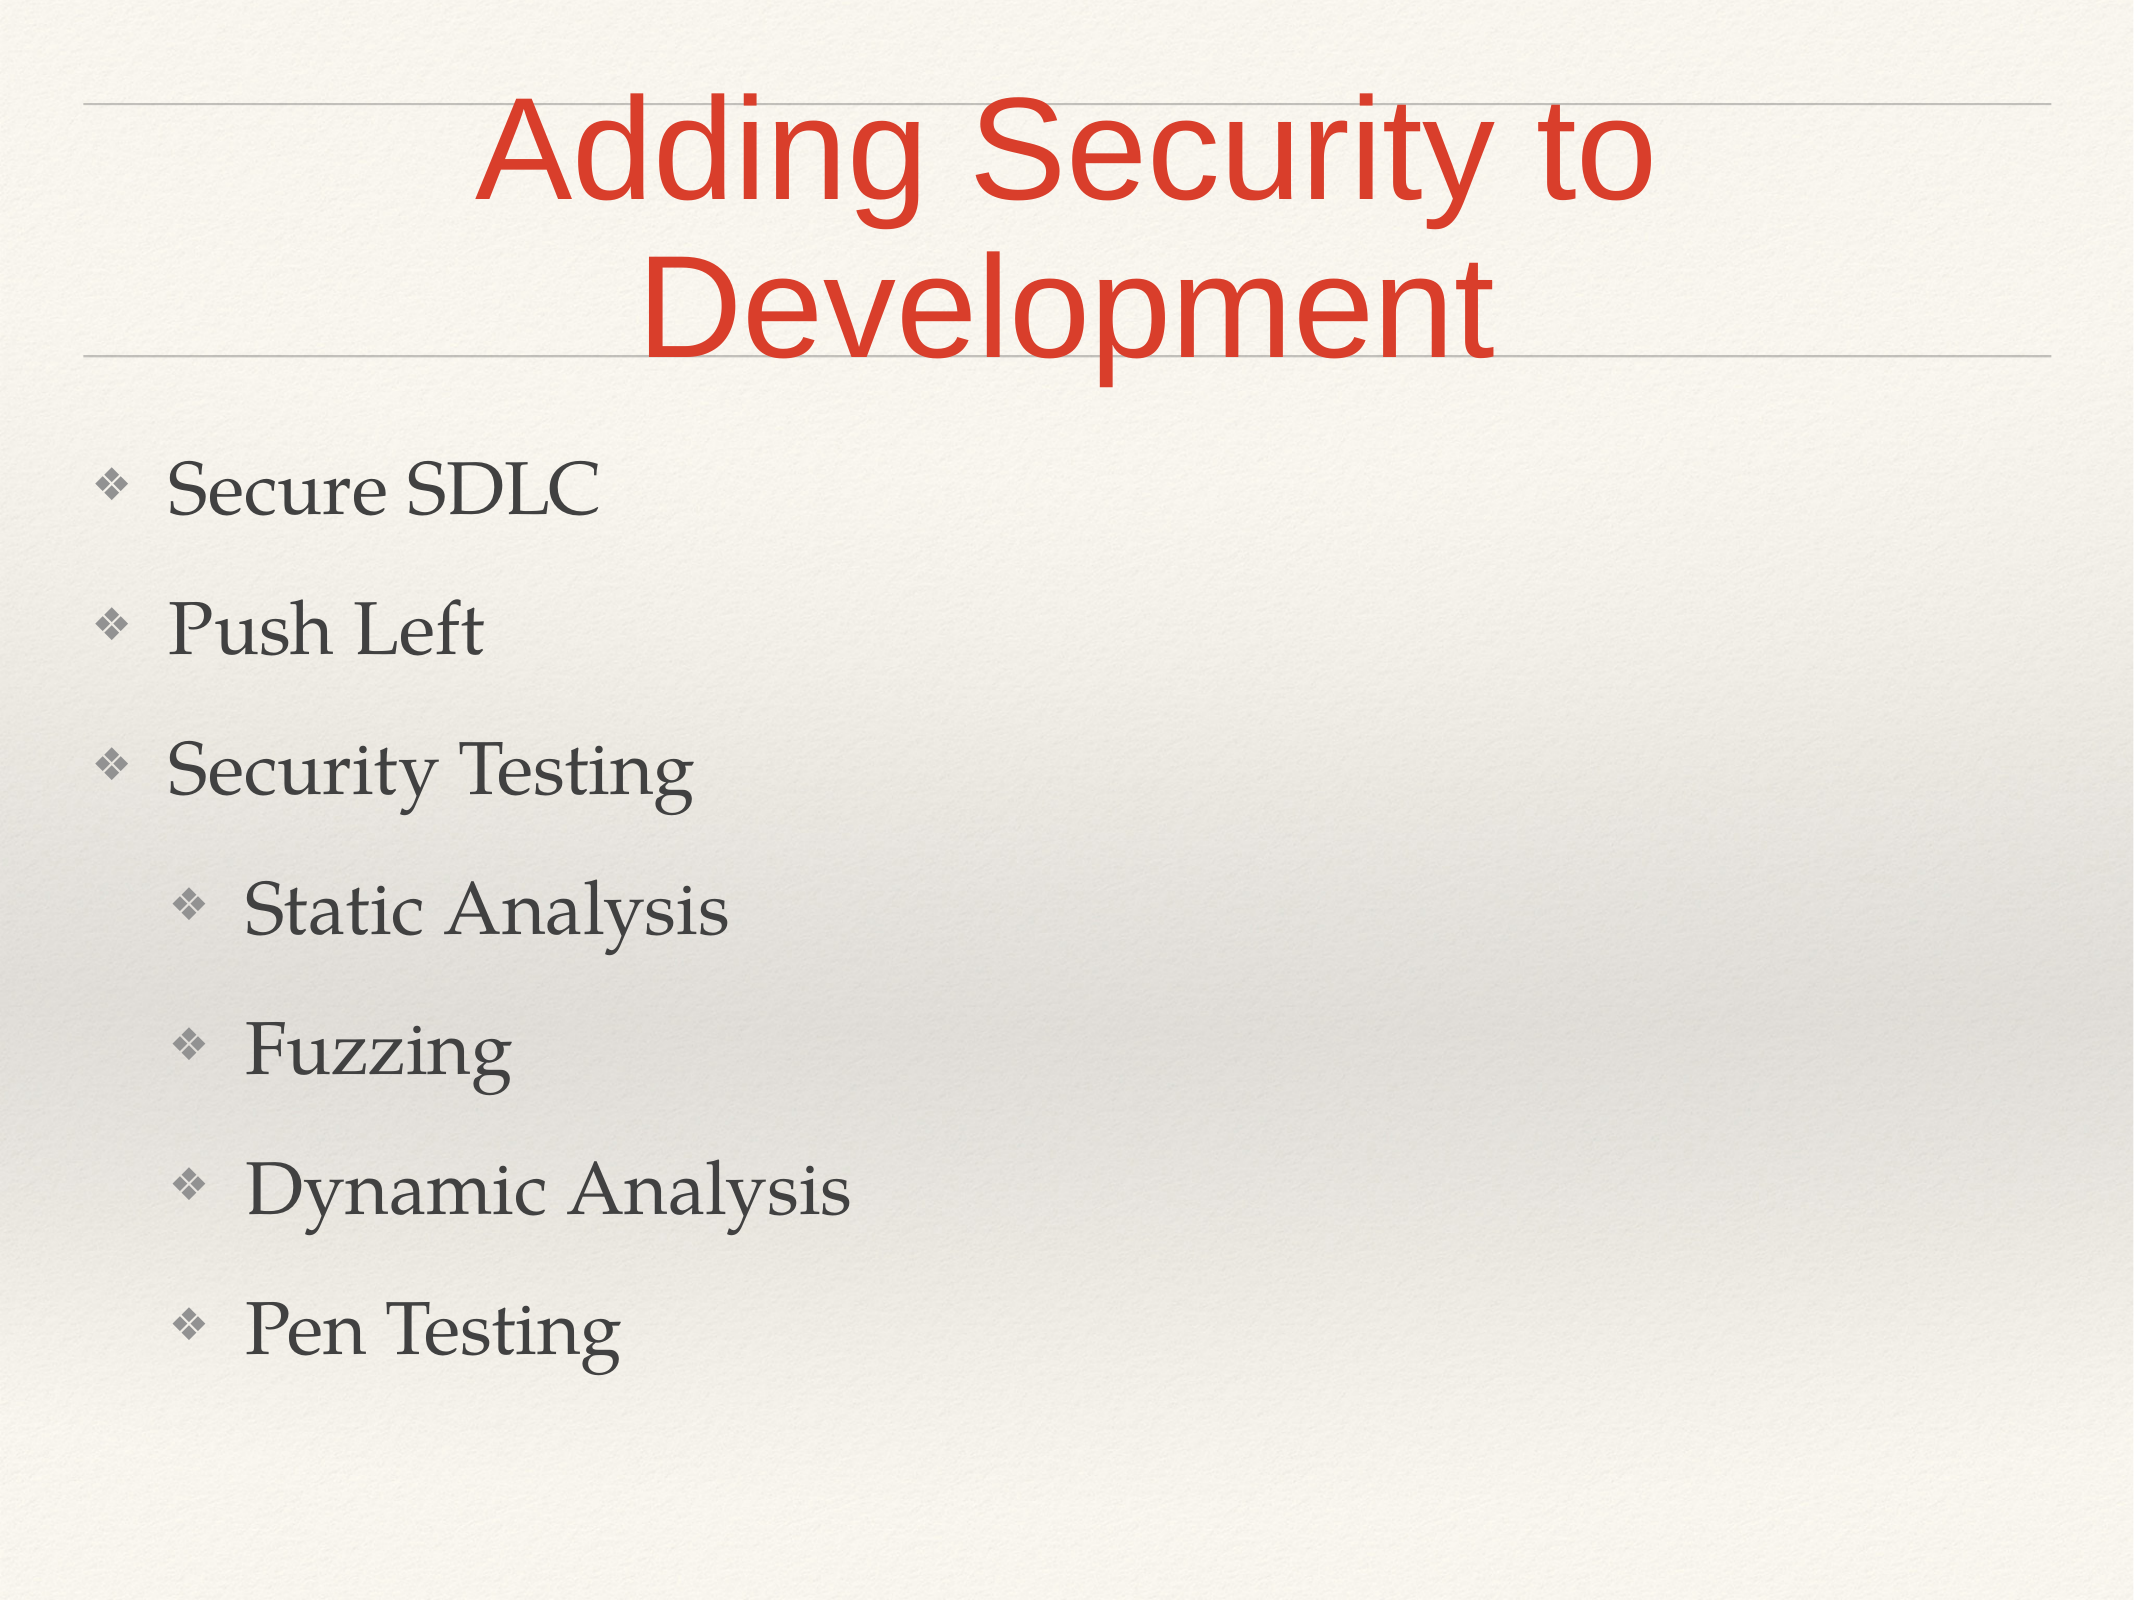

# Adding Security to Development
Secure SDLC
Push Left
Security Testing
Static Analysis
Fuzzing
Dynamic Analysis
Pen Testing